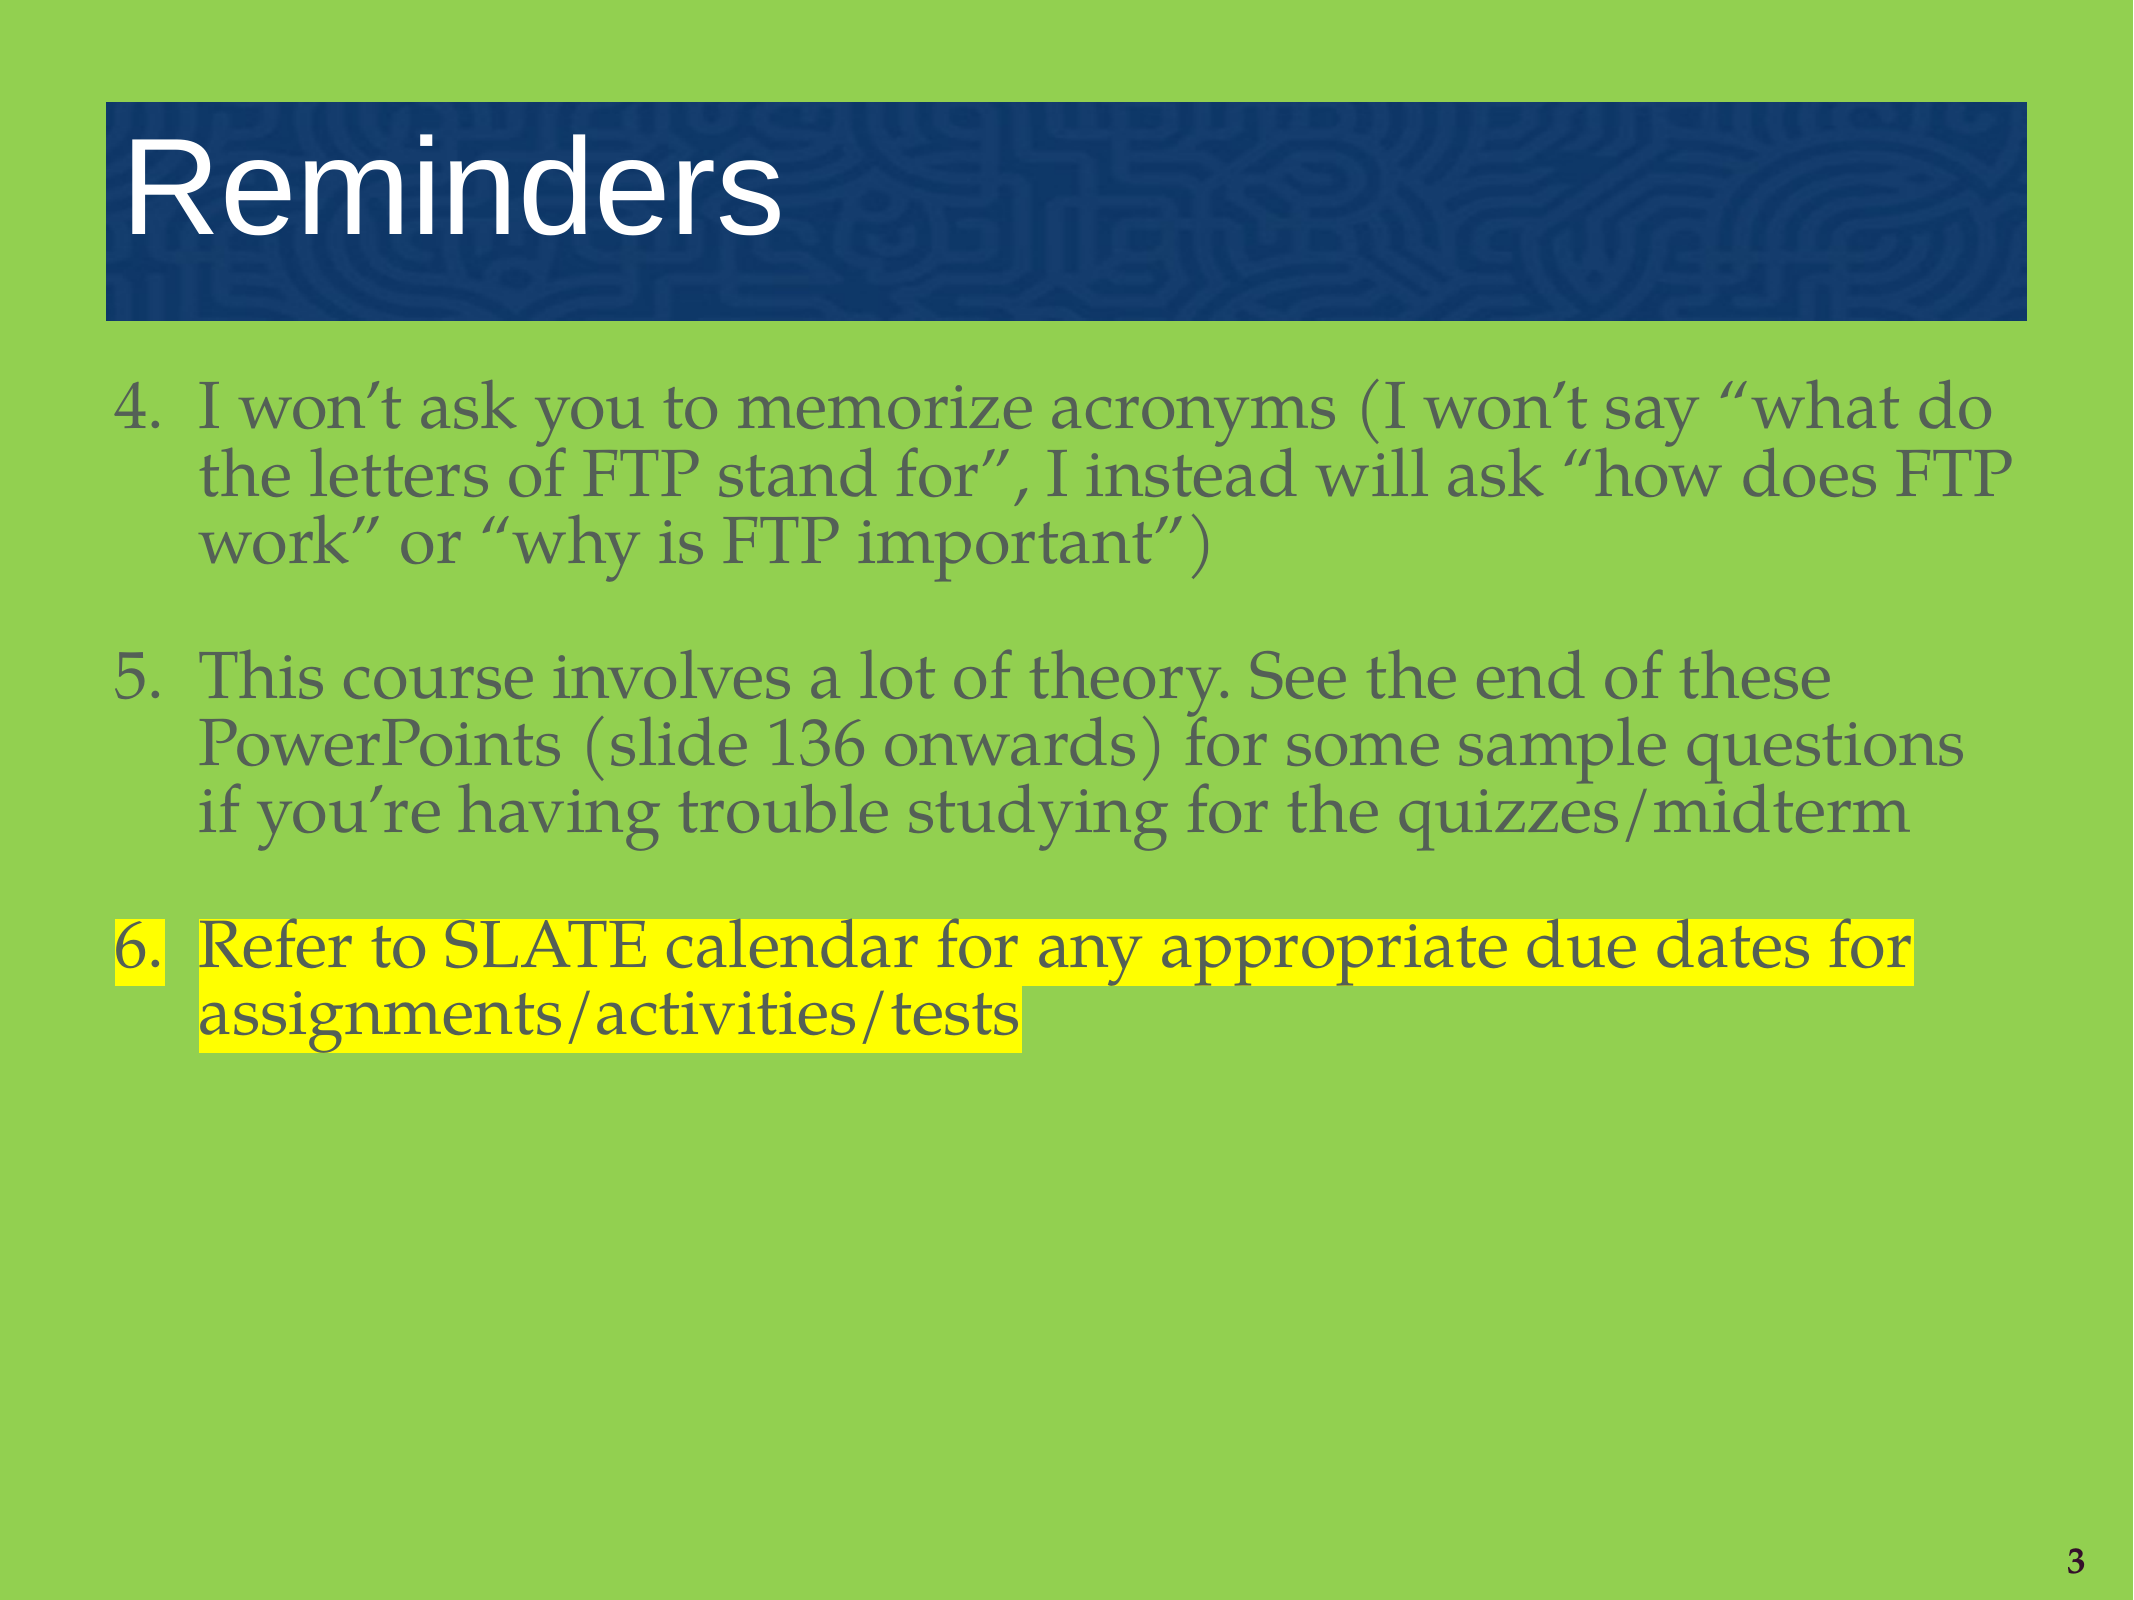

Reminders
I won’t ask you to memorize acronyms (I won’t say “what do the letters of FTP stand for”, I instead will ask “how does FTP work” or “why is FTP important”)

This course involves a lot of theory. See the end of these PowerPoints (slide 136 onwards) for some sample questions if you’re having trouble studying for the quizzes/midterm

Refer to SLATE calendar for any appropriate due dates for assignments/activities/tests

3